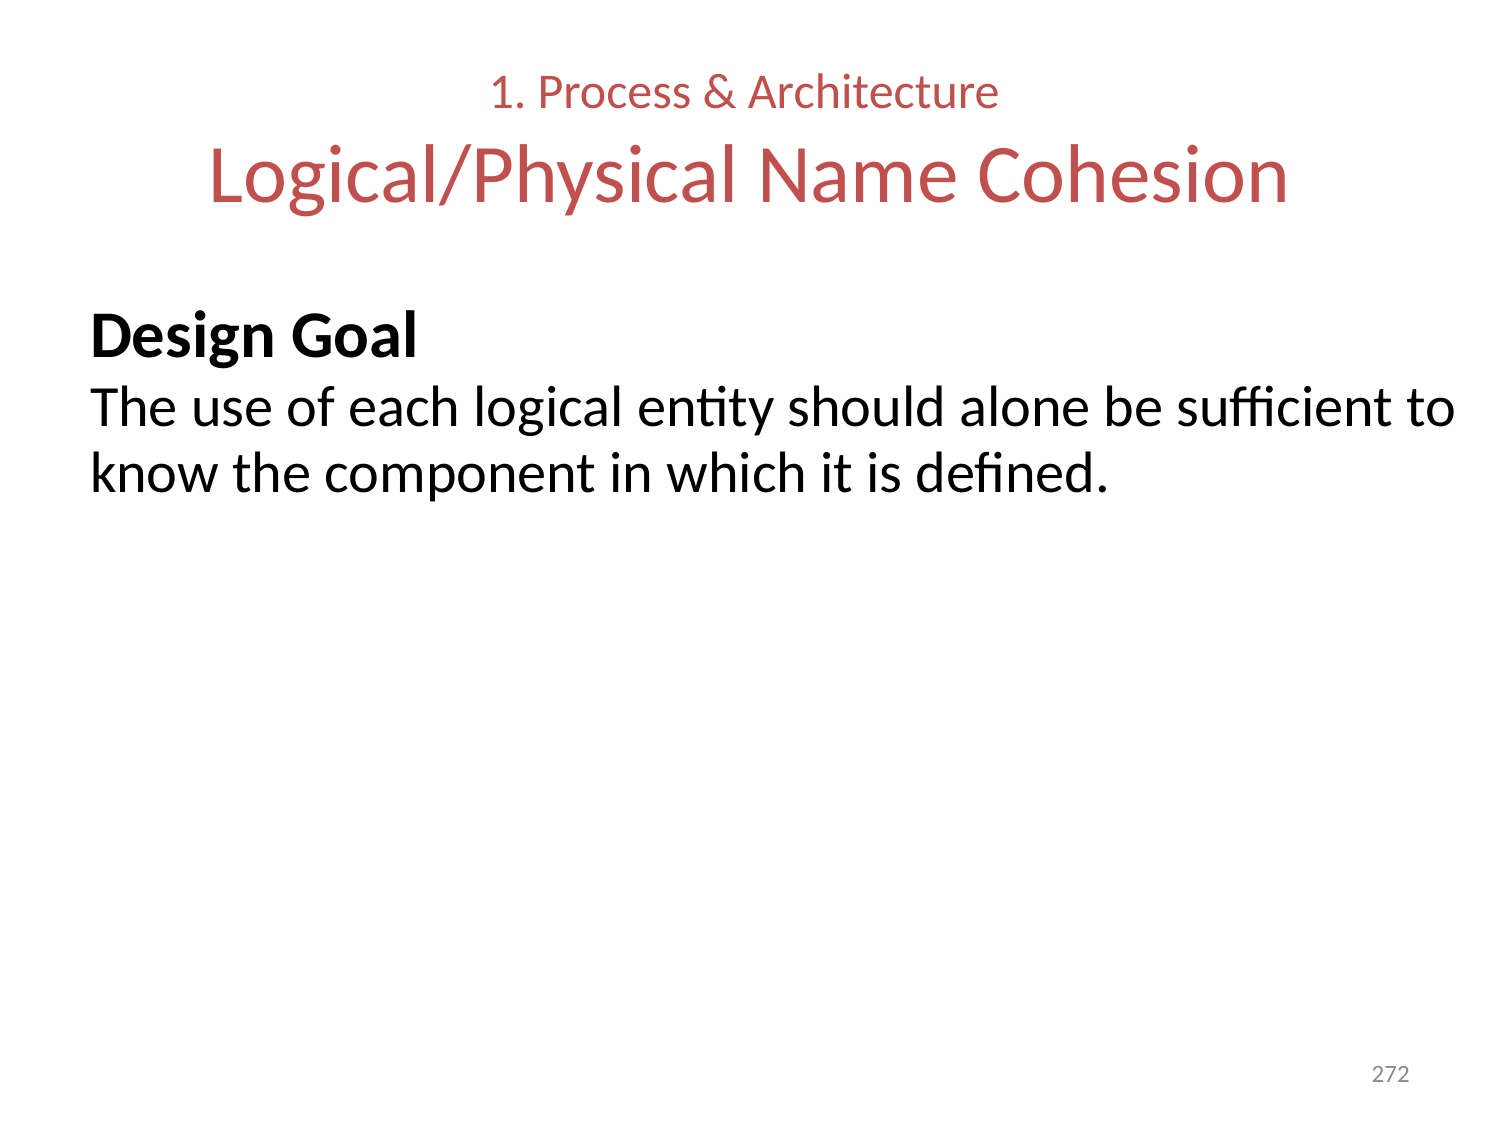

# 1. Process & Architecture Logical/Physical Name Cohesion

Design Goal
The use of each logical entity should alone be sufficient to know the component in which it is defined.
272